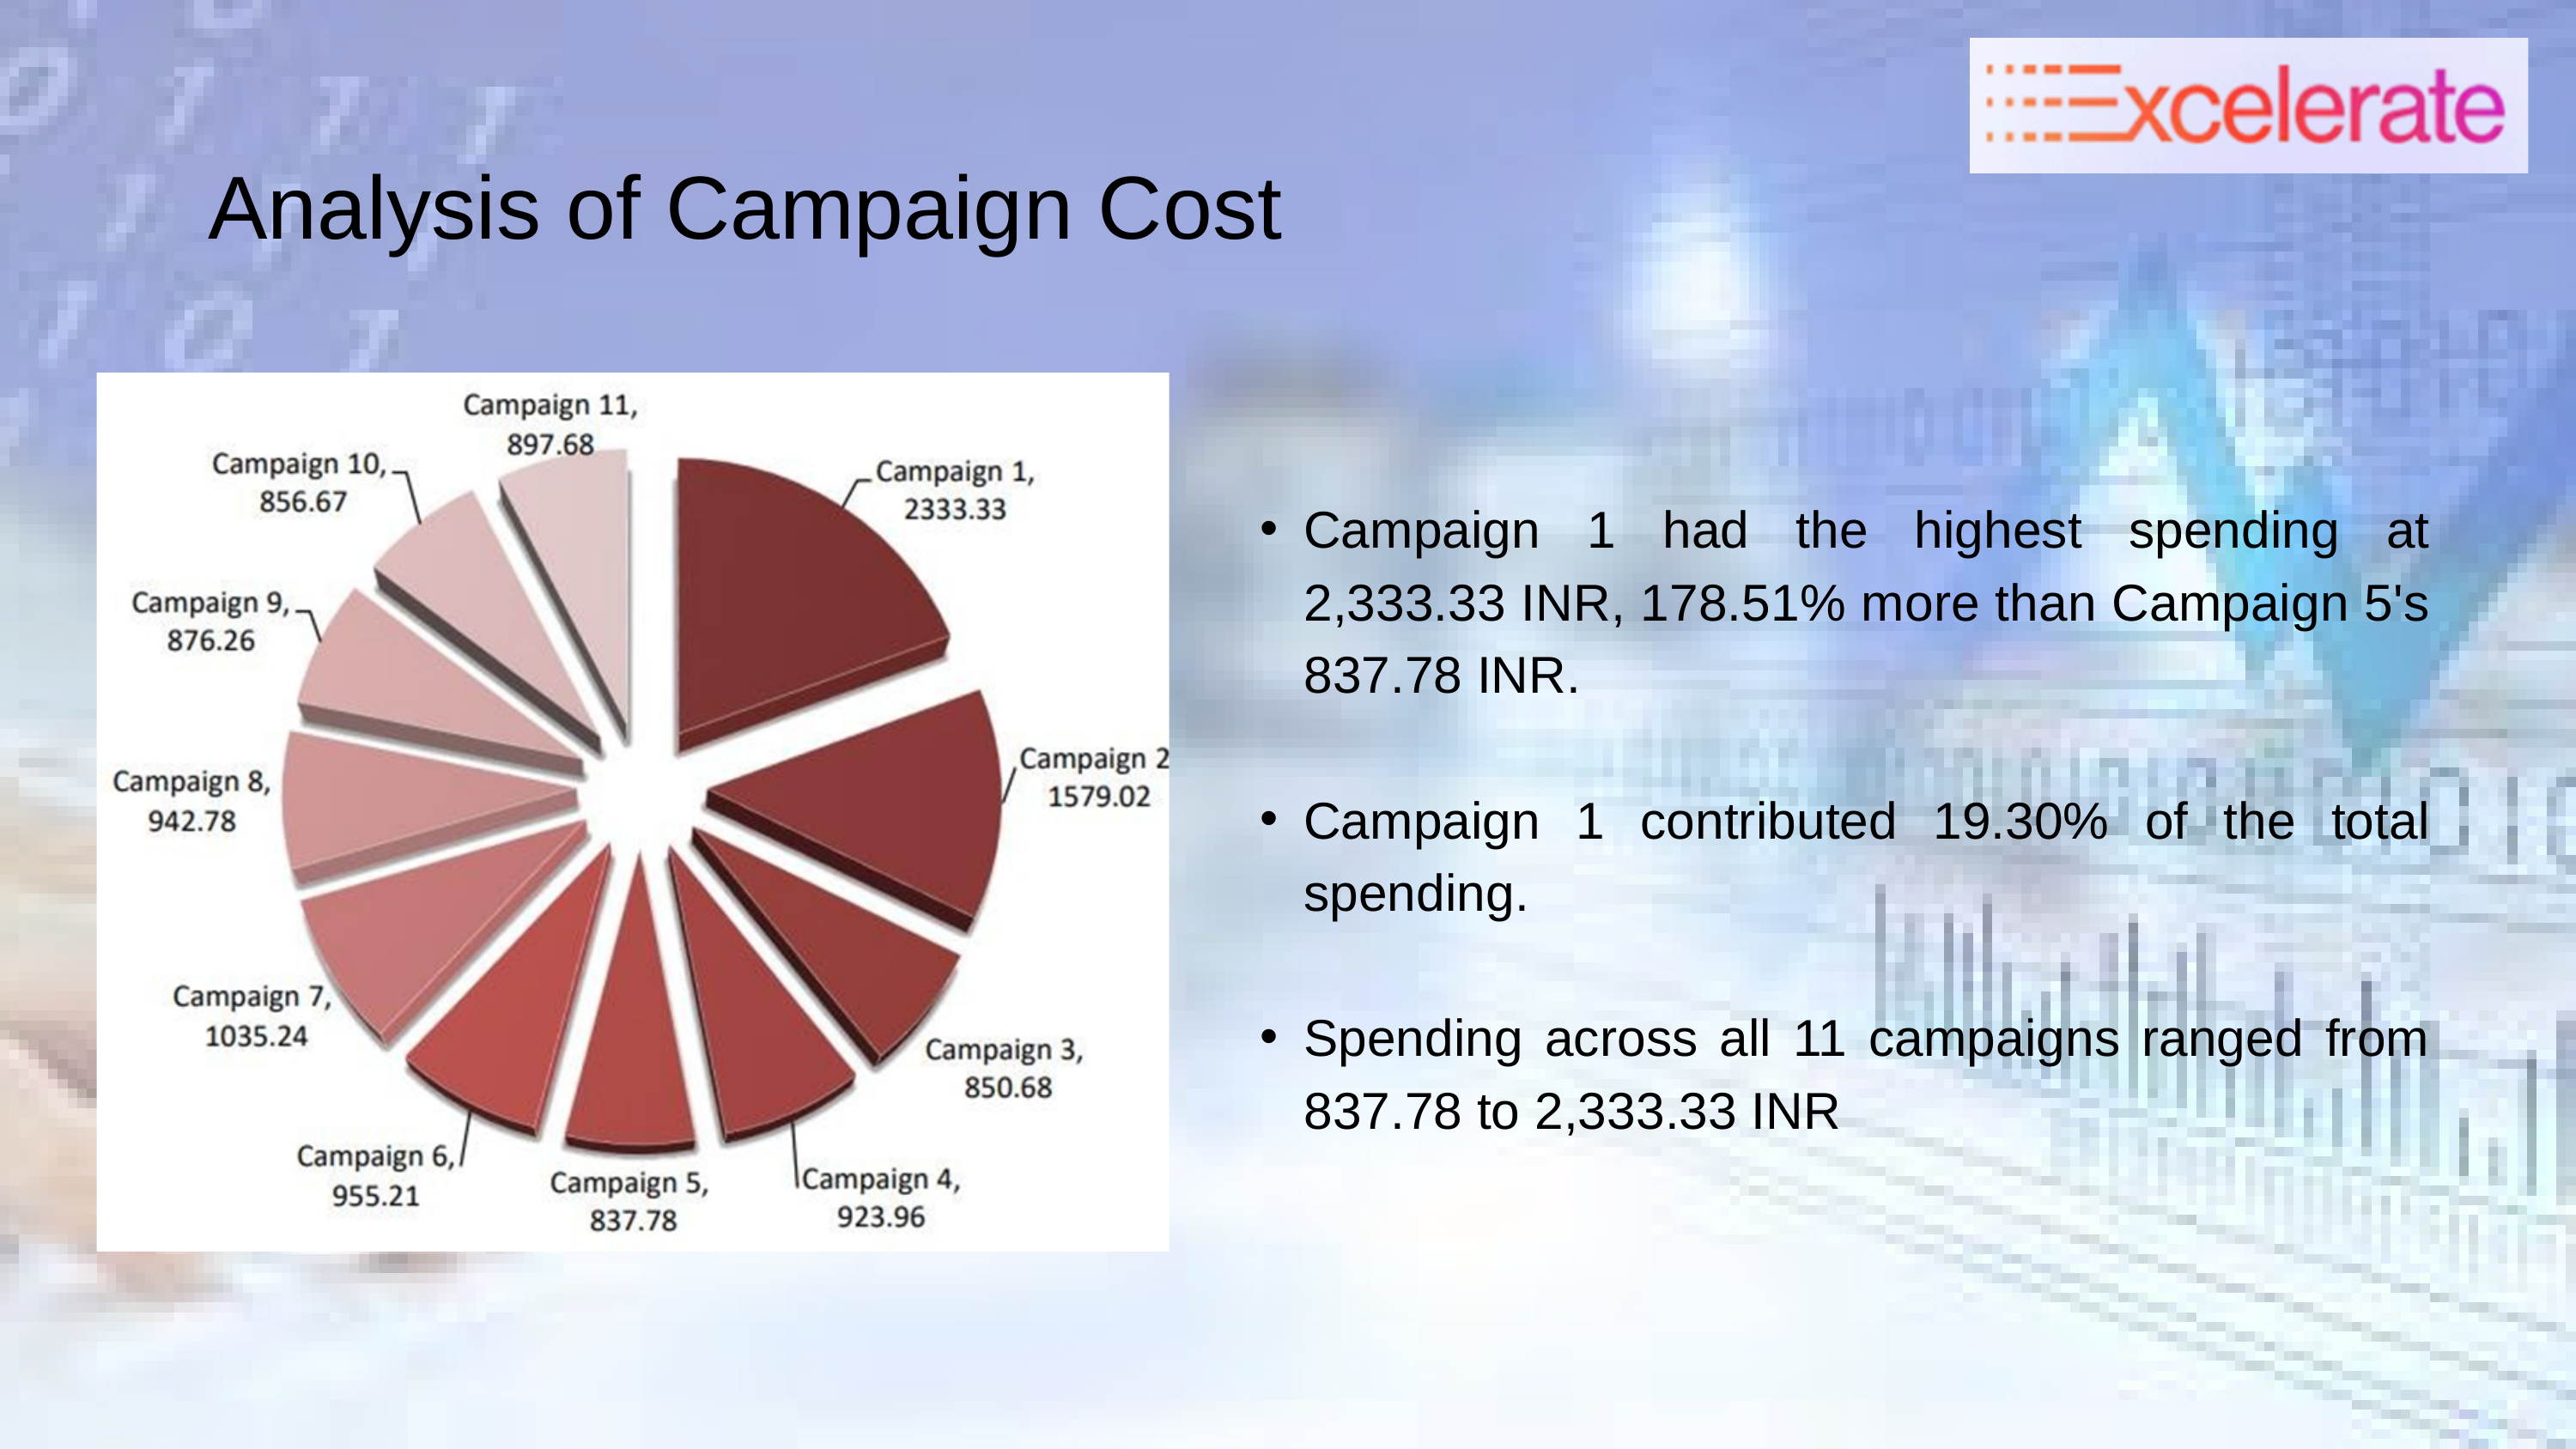

Analysis of Campaign Cost

Campaign 1 had the highest spending at 2,333.33 INR, 178.51% more than Campaign 5's 837.78 INR.

Campaign 1 contributed 19.30% of the total spending.

Spending across all 11 campaigns ranged from 837.78 to 2,333.33 INR